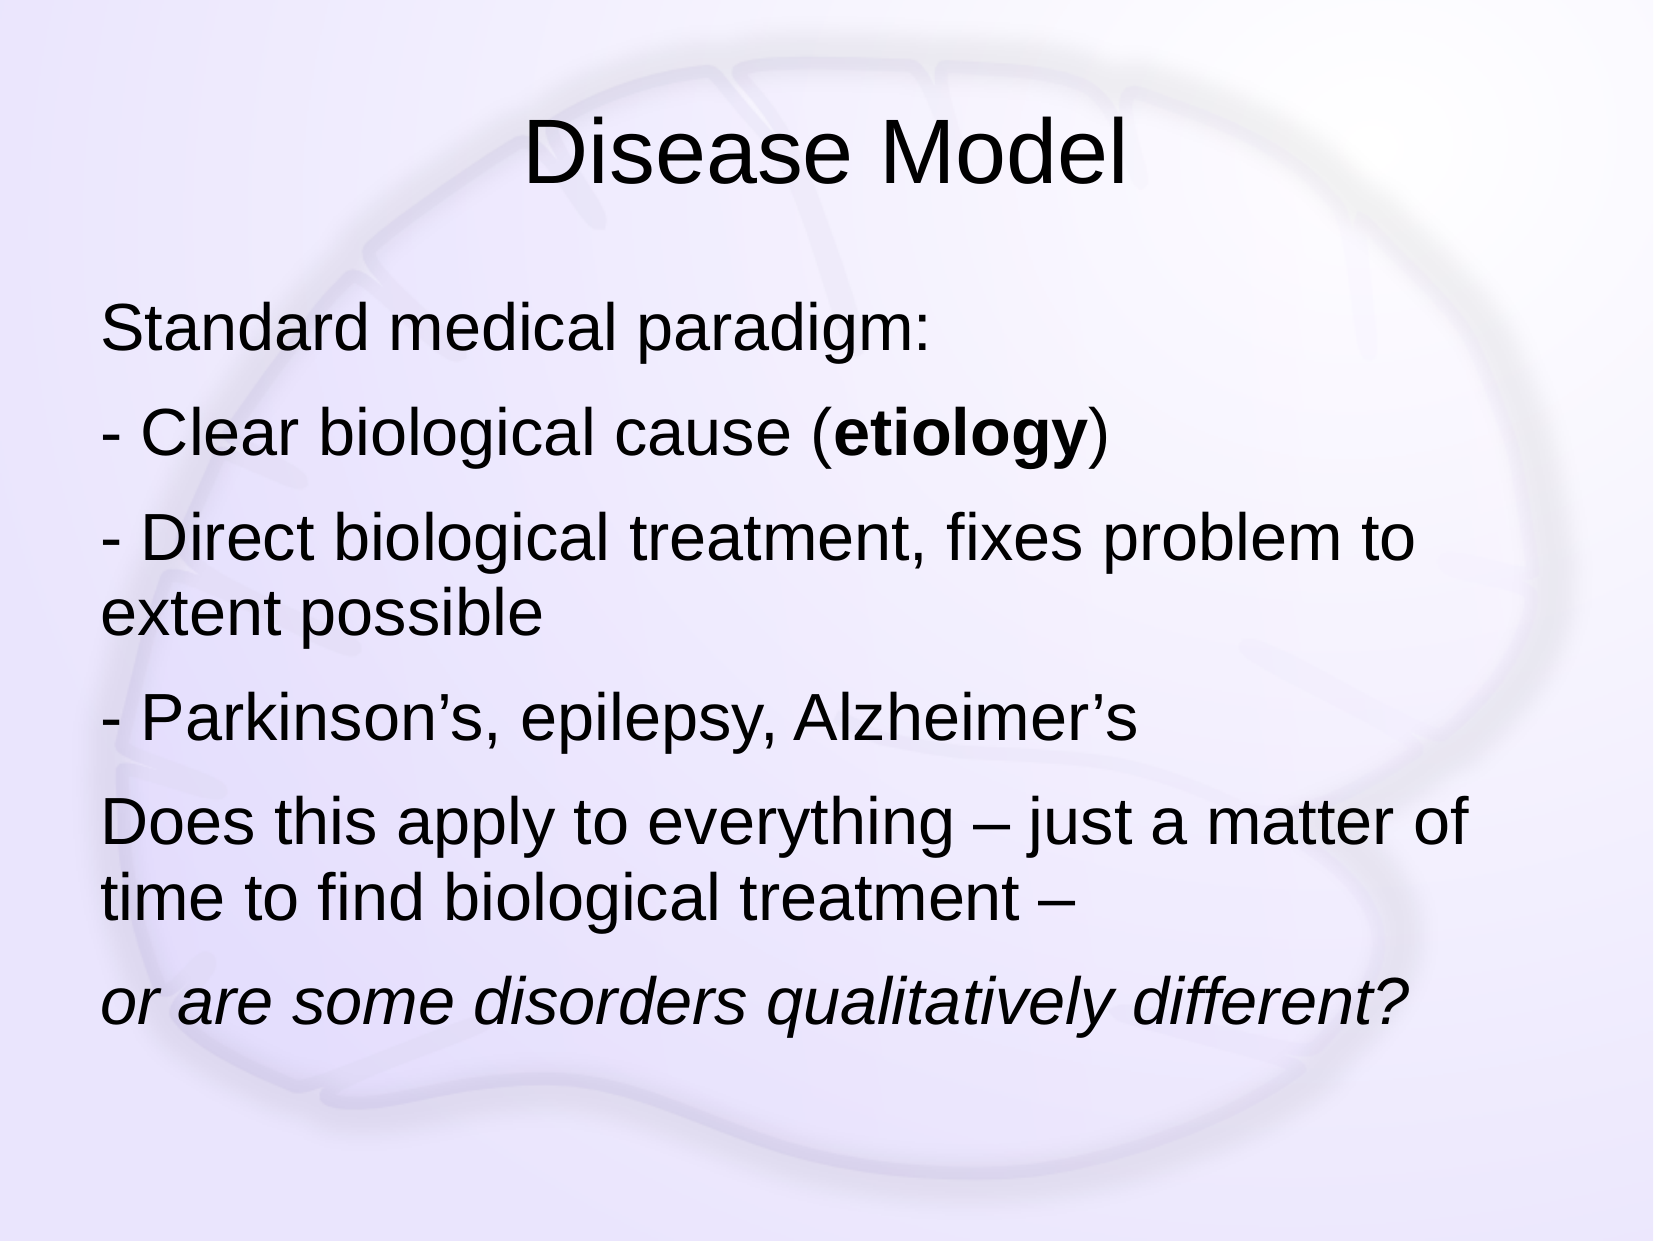

# Disease Model
Standard medical paradigm:
- Clear biological cause (etiology)
- Direct biological treatment, fixes problem to extent possible
- Parkinson’s, epilepsy, Alzheimer’s
Does this apply to everything – just a matter of time to find biological treatment –
or are some disorders qualitatively different?